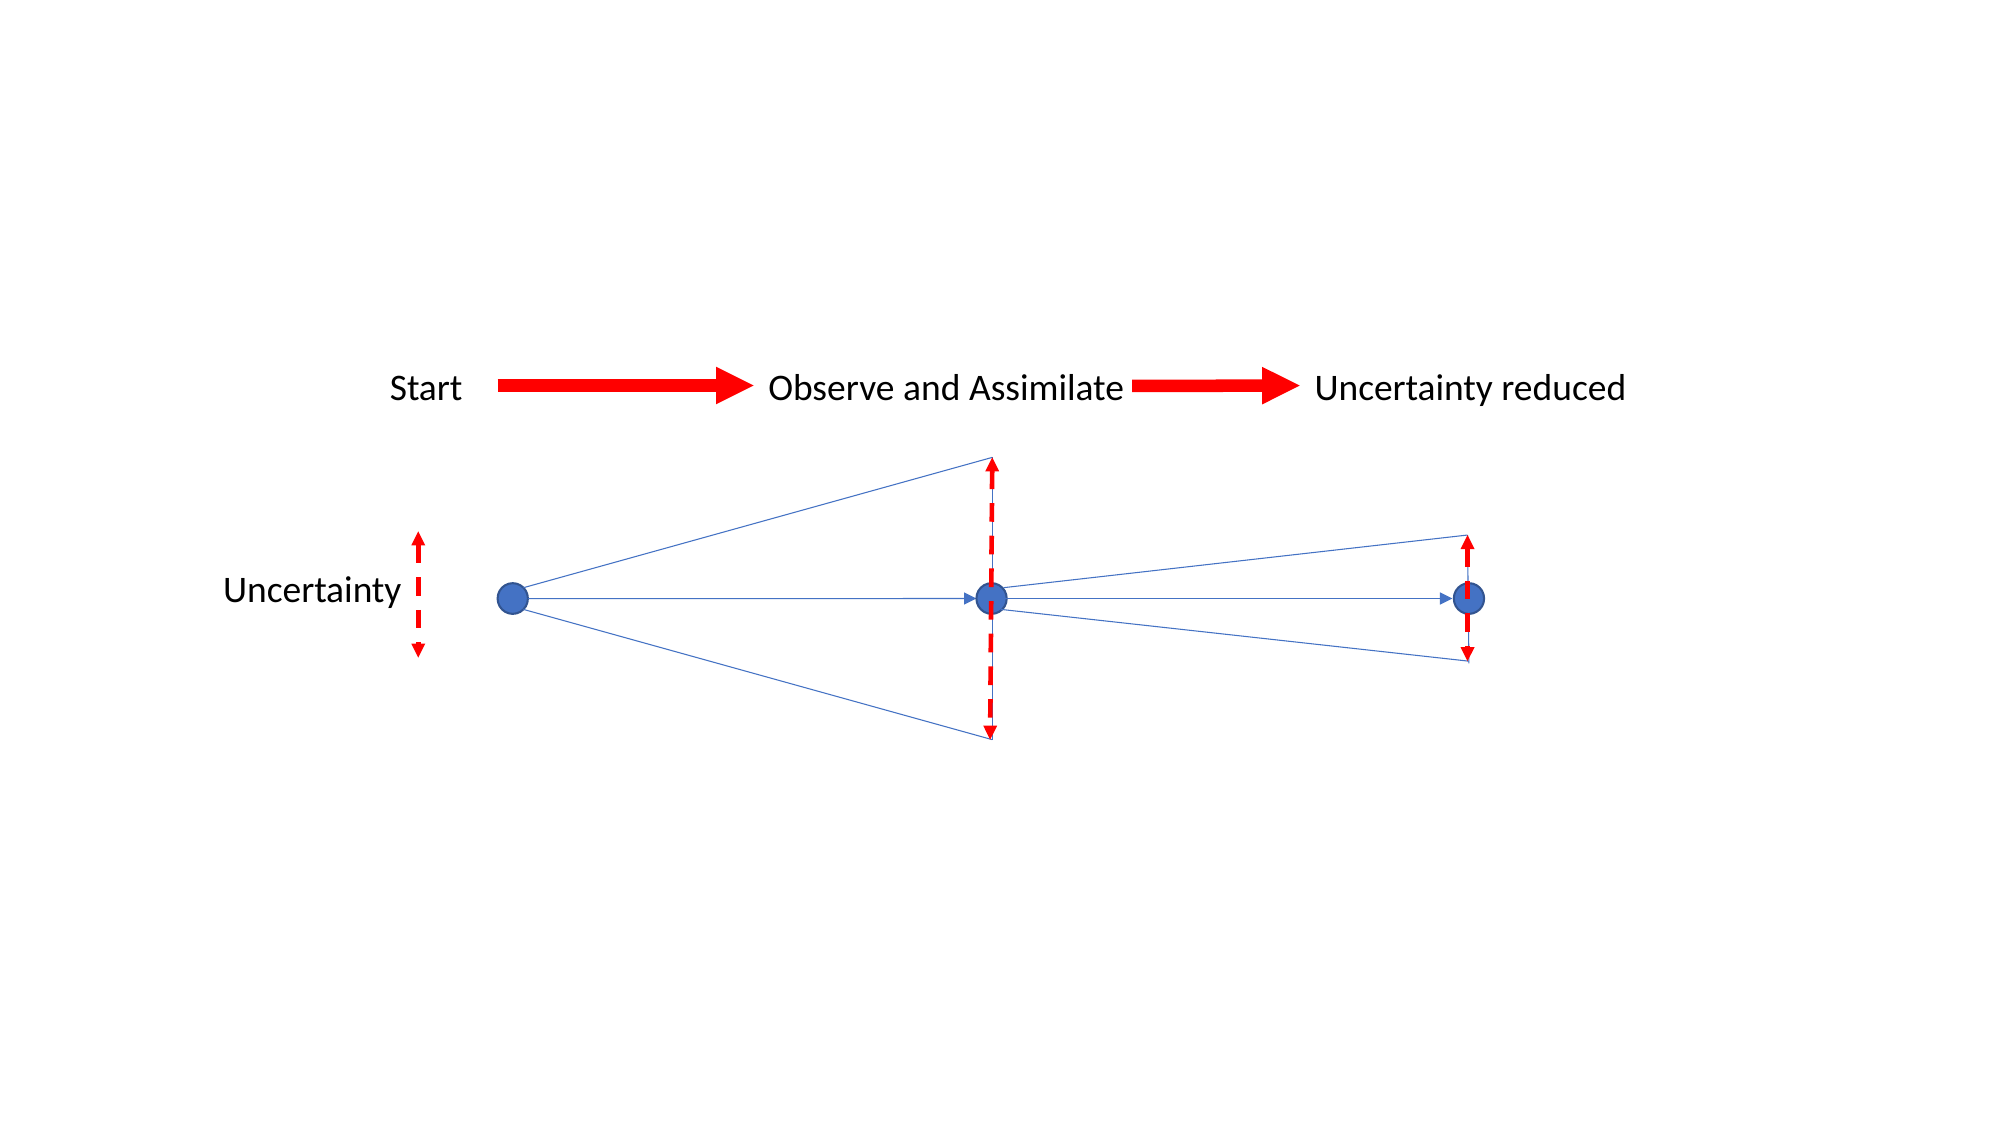

Start
Observe and Assimilate
Uncertainty reduced
Uncertainty